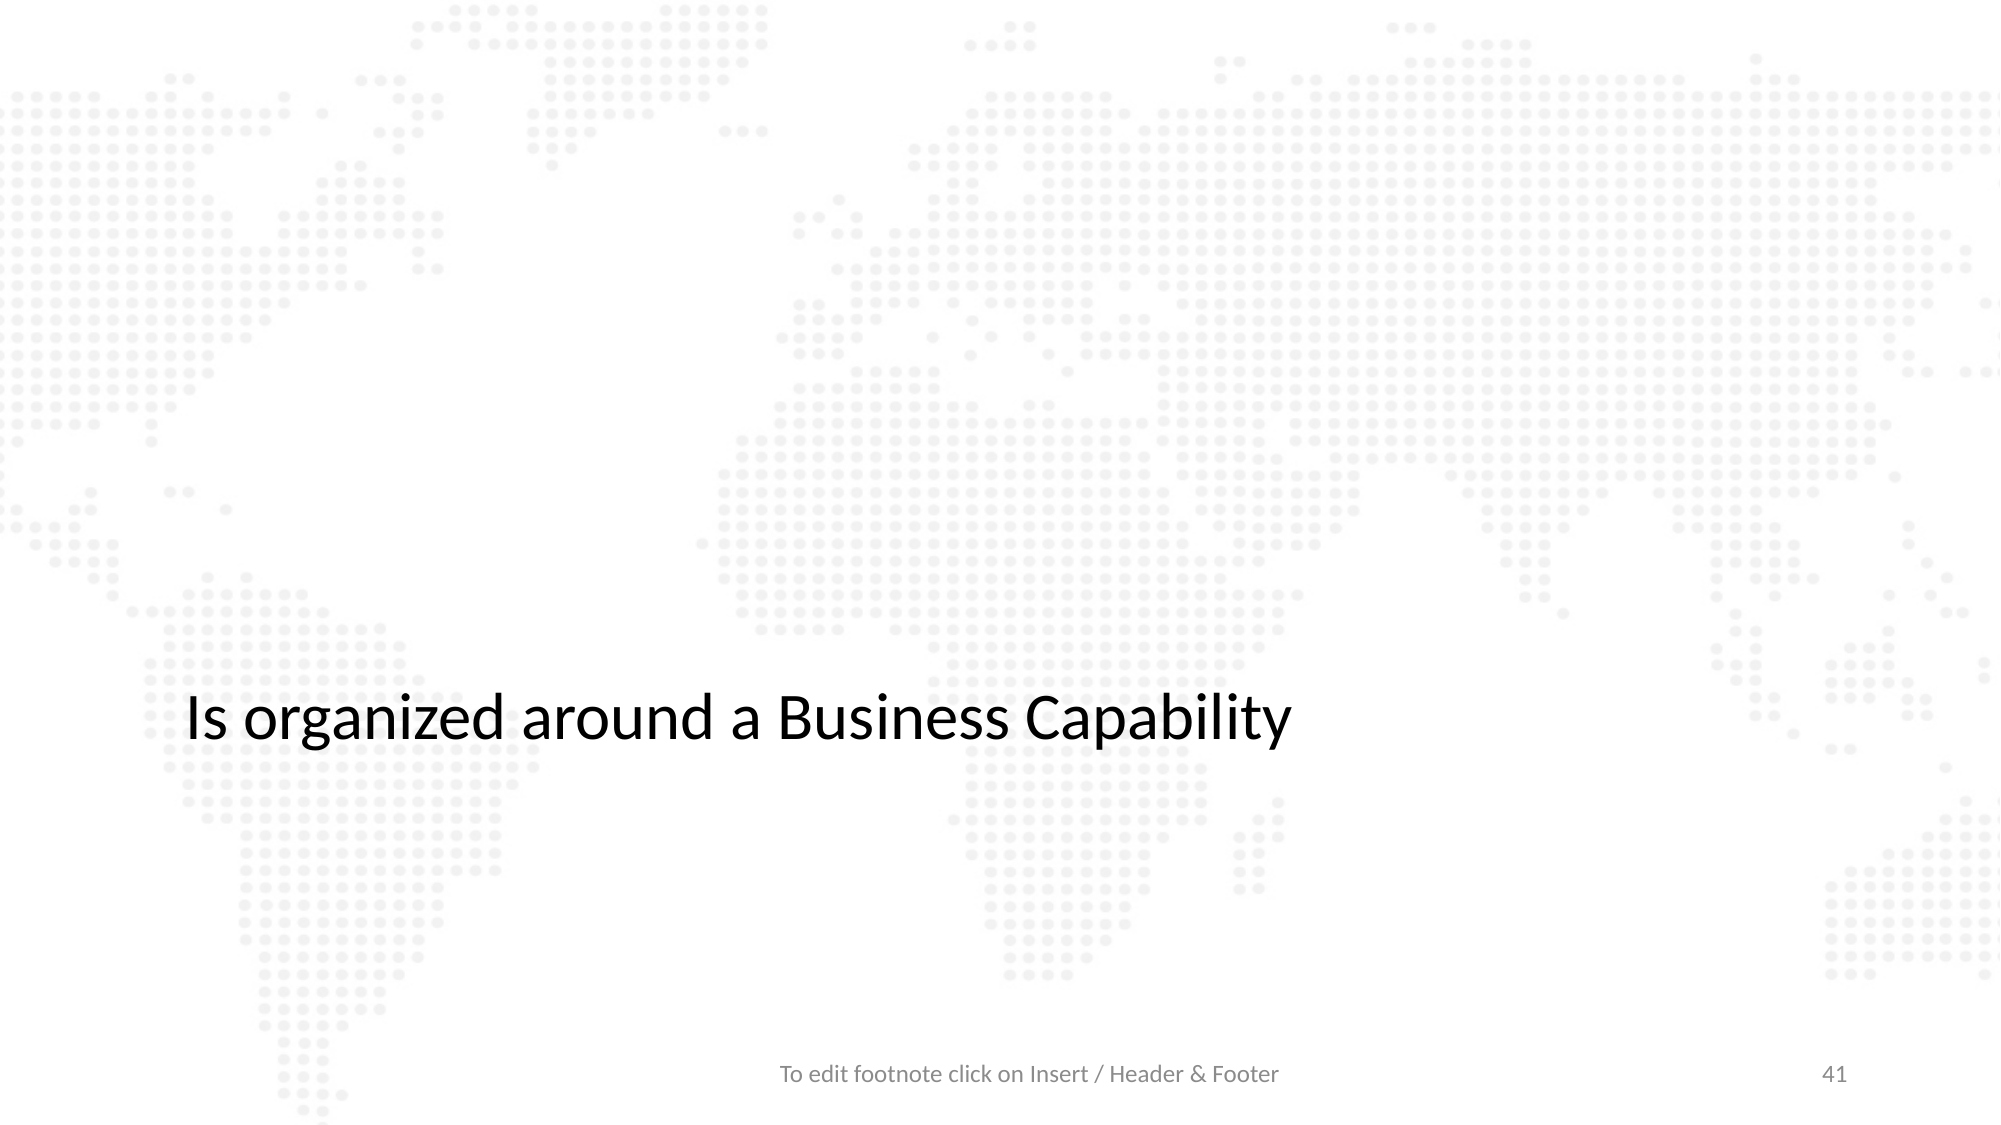

#

Is organized around a Business Capability
To edit footnote click on Insert / Header & Footer
41